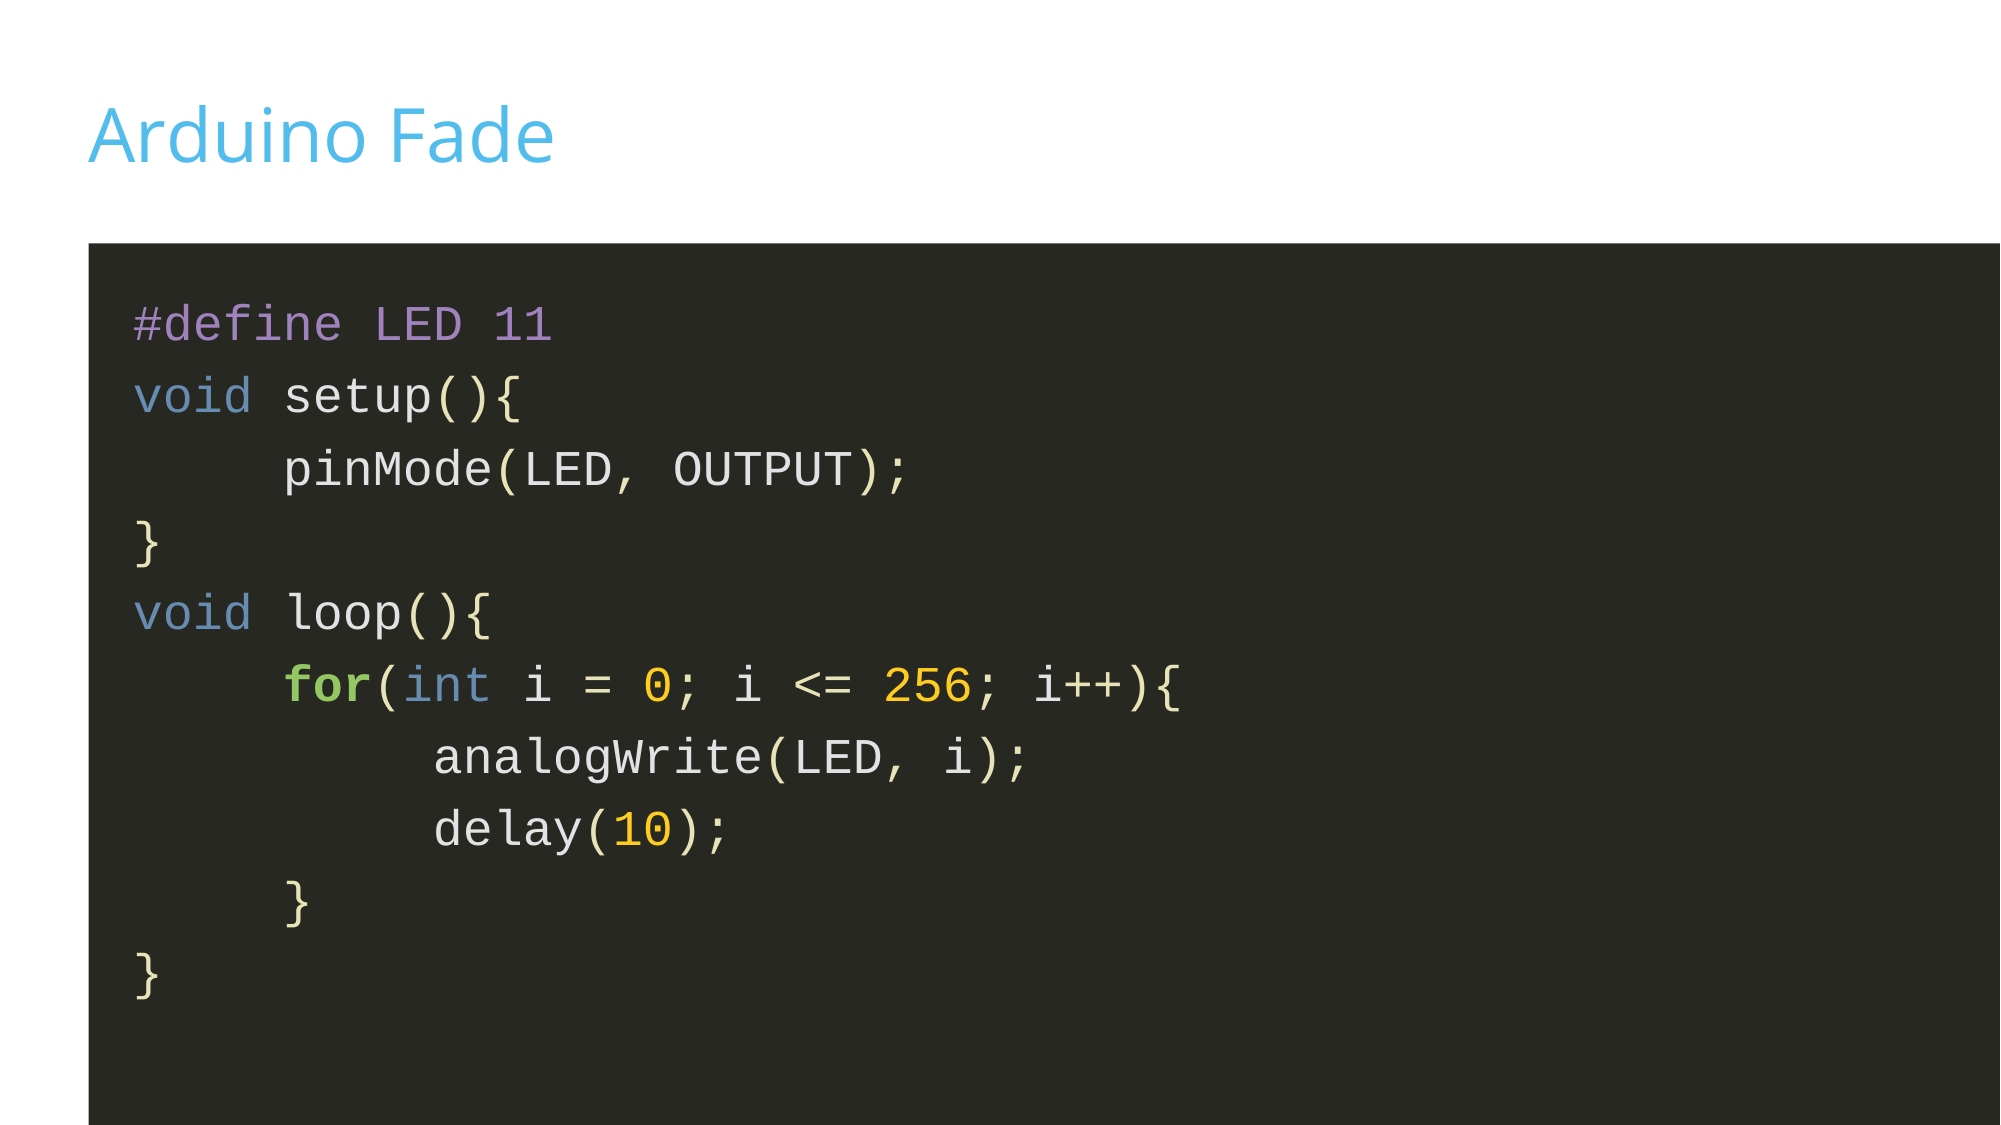

# Arduino Fade

#define LED 11
void setup(){
	pinMode(LED, OUTPUT);
}
void loop(){
	for(int i = 0; i <= 256; i++){
		analogWrite(LED, i);
		delay(10);
	}
}